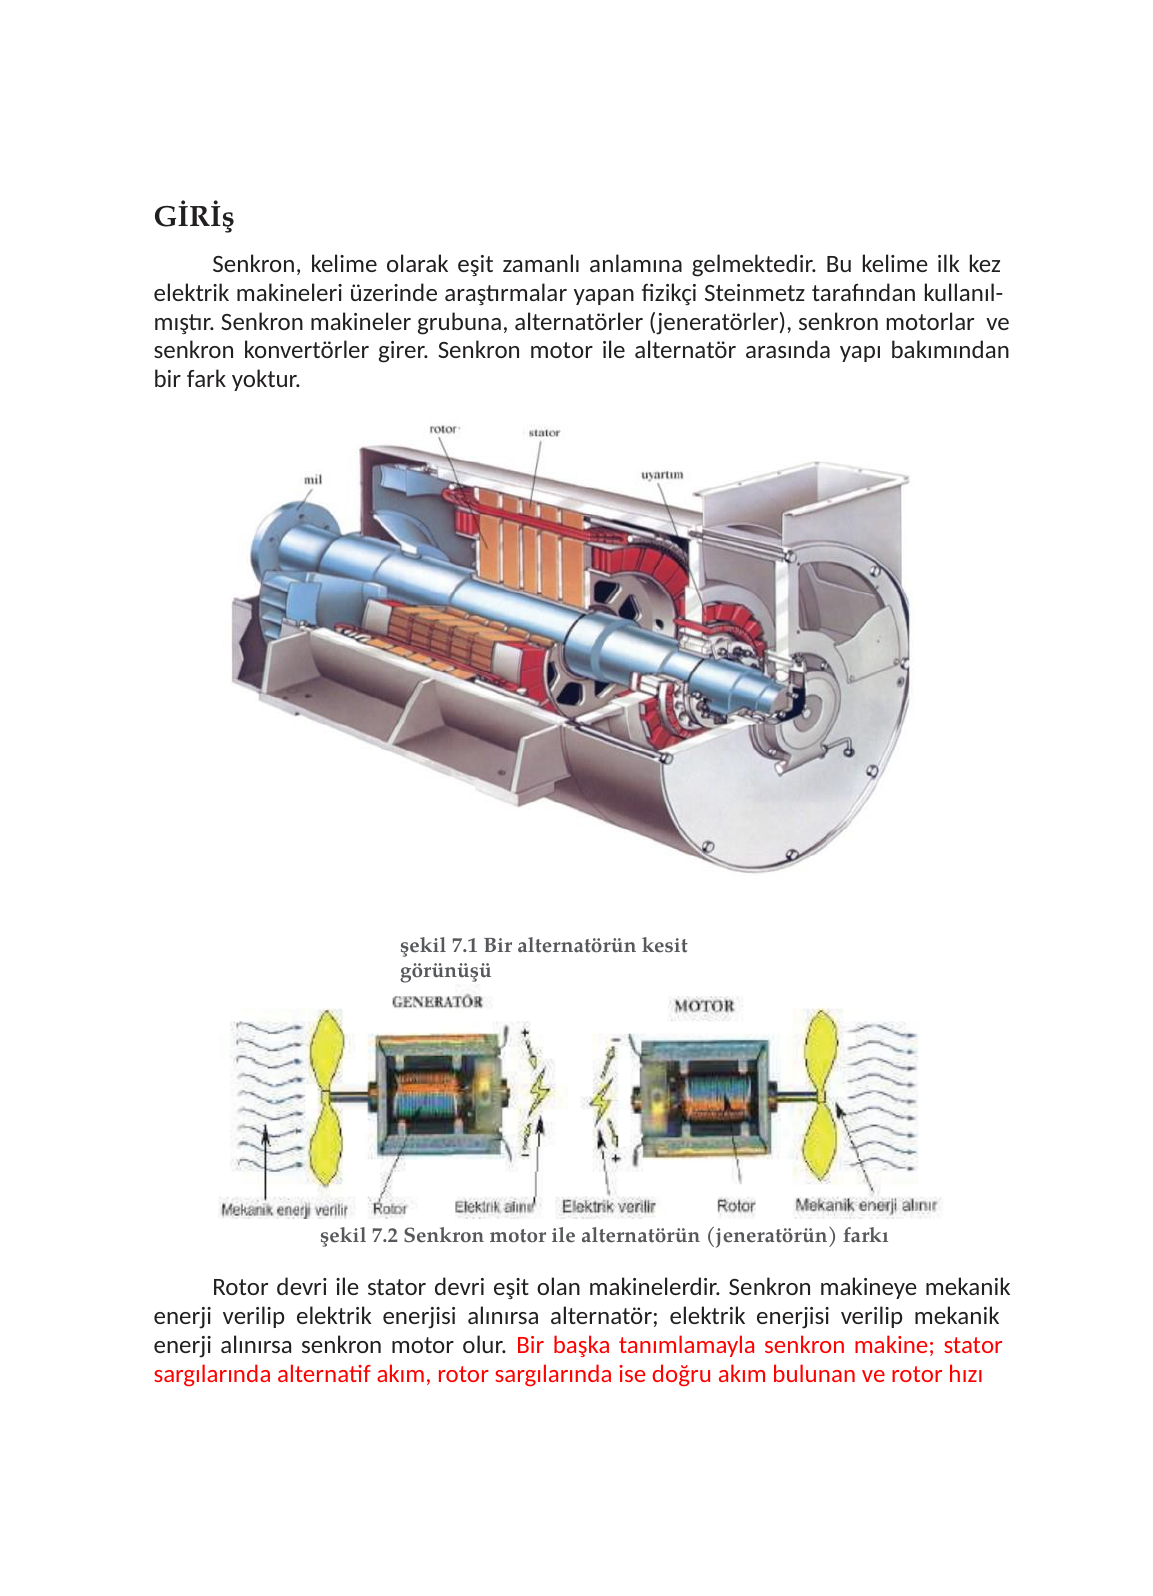

GİRİş
Senkron, kelime olarak eşit zamanlı anlamına gelmektedir. Bu kelime ilk kez  elektrik makineleri üzerinde araştırmalar yapan fizikçi Steinmetz tarafından kullanıl-  mıştır. Senkron makineler grubuna, alternatörler (jeneratörler), senkron motorlar  ve senkron konvertörler girer. Senkron motor ile alternatör arasında yapı bakımından bir fark yoktur.

şekil 7.1 Bir alternatörün kesit görünüşü

şekil 7.2 Senkron motor ile alternatörün (jeneratörün) farkı

Rotor devri ile stator devri eşit olan makinelerdir. Senkron makineye mekanik enerji verilip elektrik enerjisi alınırsa alternatör; elektrik enerjisi verilip mekanik  enerji alınırsa senkron motor olur. Bir başka tanımlamayla senkron makine; stator  sargılarında alternatif akım, rotor sargılarında ise doğru akım bulunan ve rotor hızı